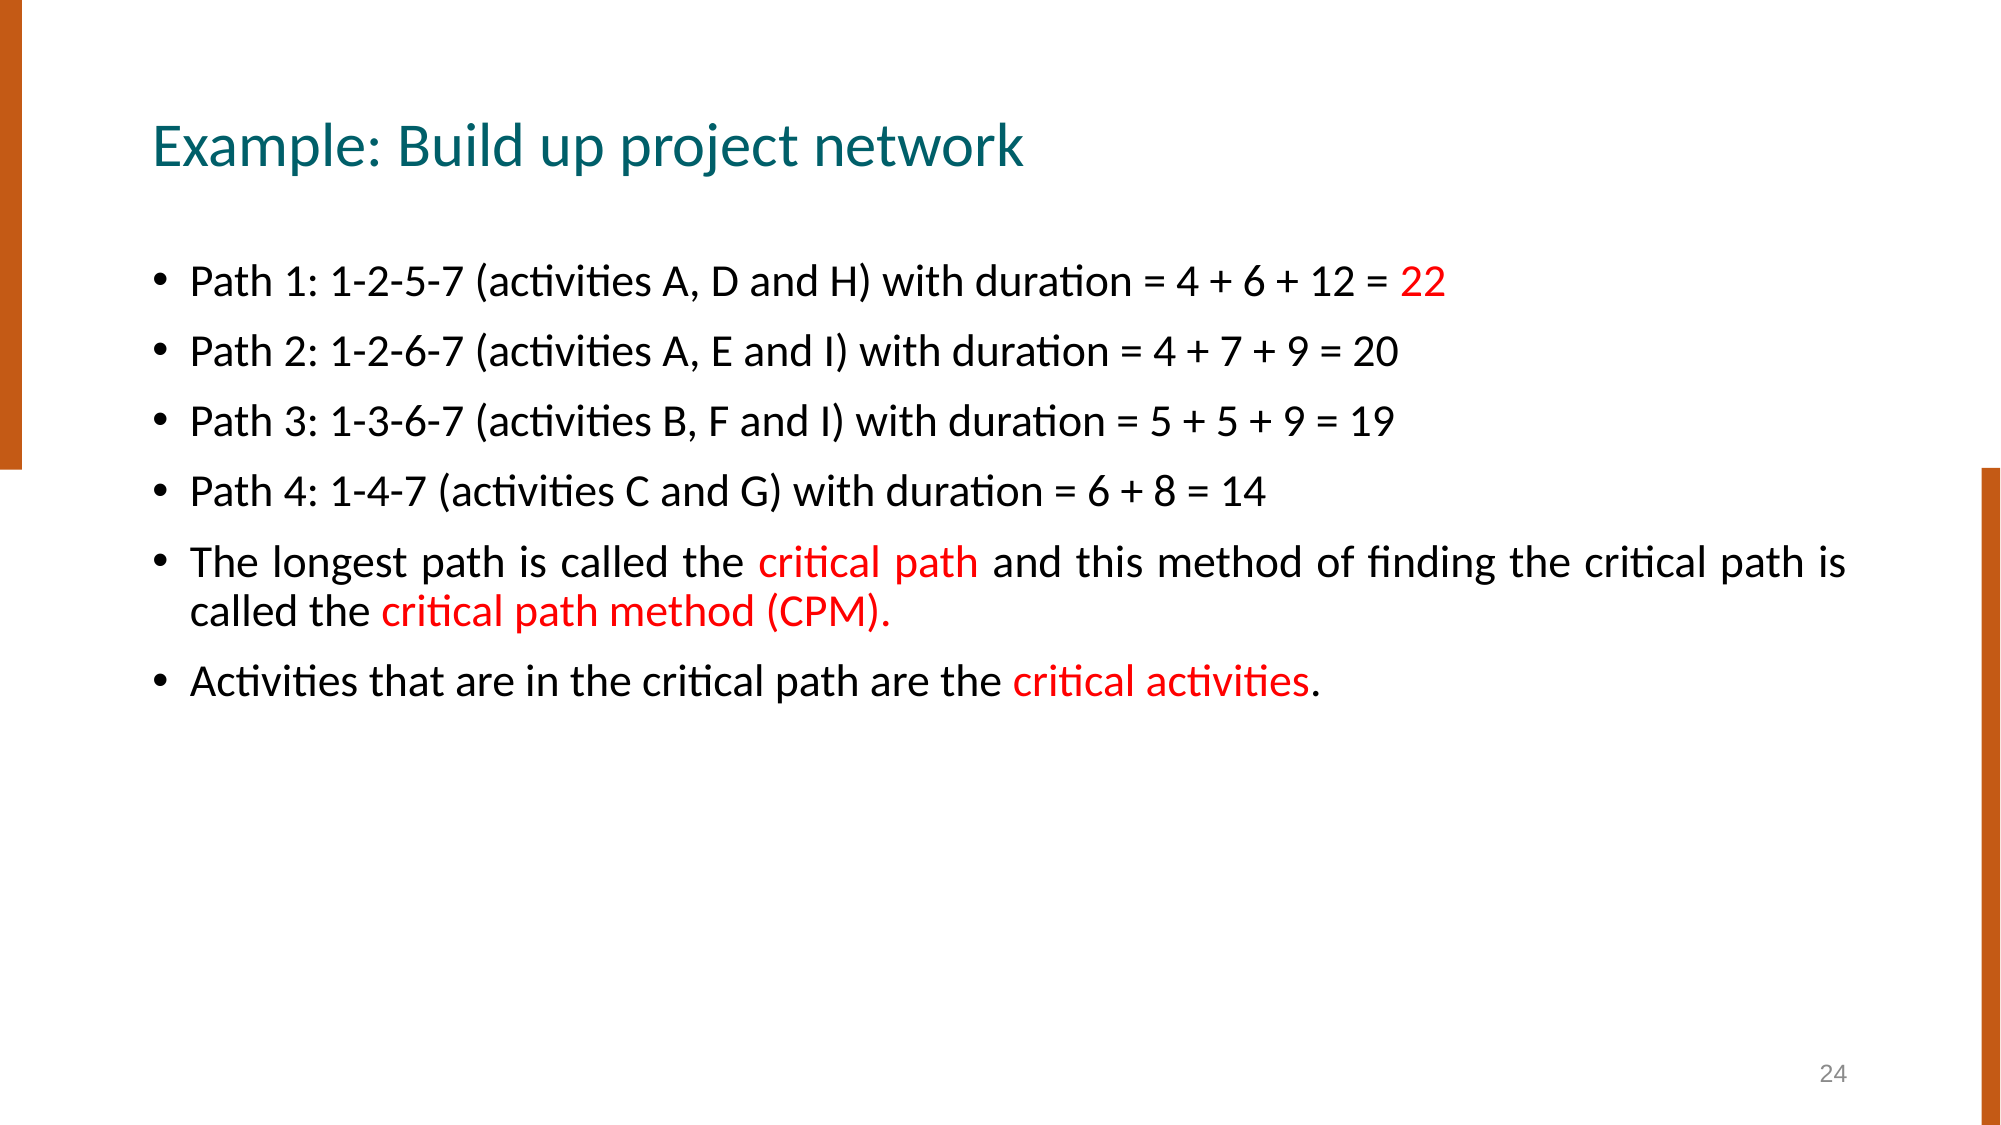

# Example: Build up project network
Path 1: 1-2-5-7 (activities A, D and H) with duration = 4 + 6 + 12 = 22
Path 2: 1-2-6-7 (activities A, E and I) with duration = 4 + 7 + 9 = 20
Path 3: 1-3-6-7 (activities B, F and I) with duration = 5 + 5 + 9 = 19
Path 4: 1-4-7 (activities C and G) with duration = 6 + 8 = 14
The longest path is called the critical path and this method of finding the critical path is called the critical path method (CPM).
Activities that are in the critical path are the critical activities.
24